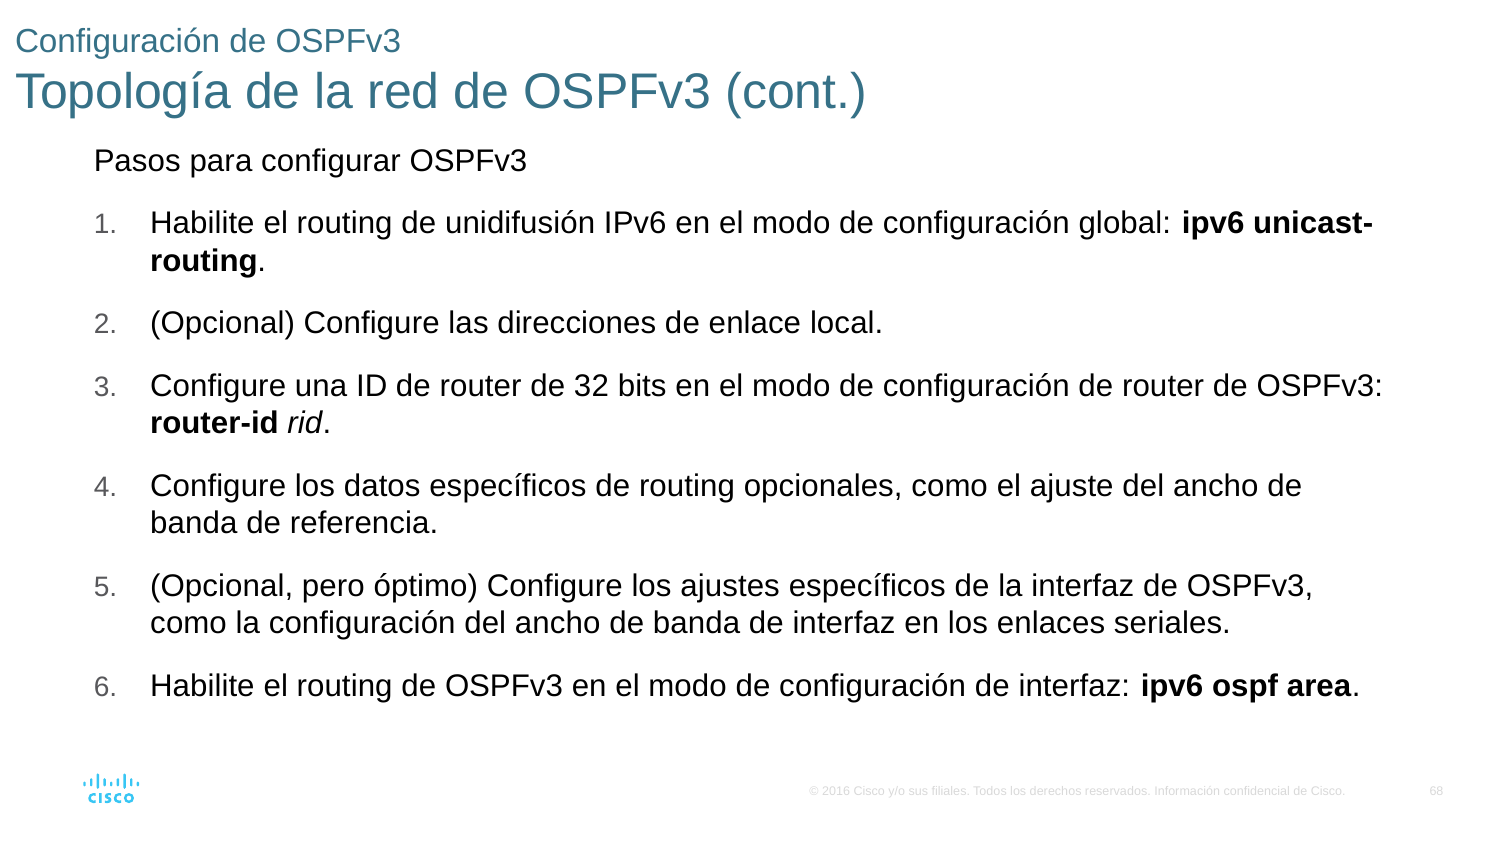

# Configuración de OSPFv3 Topología de la red de OSPFv3 (cont.)
Pasos para configurar OSPFv3
Habilite el routing de unidifusión IPv6 en el modo de configuración global: ipv6 unicast-routing.
(Opcional) Configure las direcciones de enlace local.
Configure una ID de router de 32 bits en el modo de configuración de router de OSPFv3: router-id rid.
Configure los datos específicos de routing opcionales, como el ajuste del ancho de banda de referencia.
(Opcional, pero óptimo) Configure los ajustes específicos de la interfaz de OSPFv3, como la configuración del ancho de banda de interfaz en los enlaces seriales.
Habilite el routing de OSPFv3 en el modo de configuración de interfaz: ipv6 ospf area.